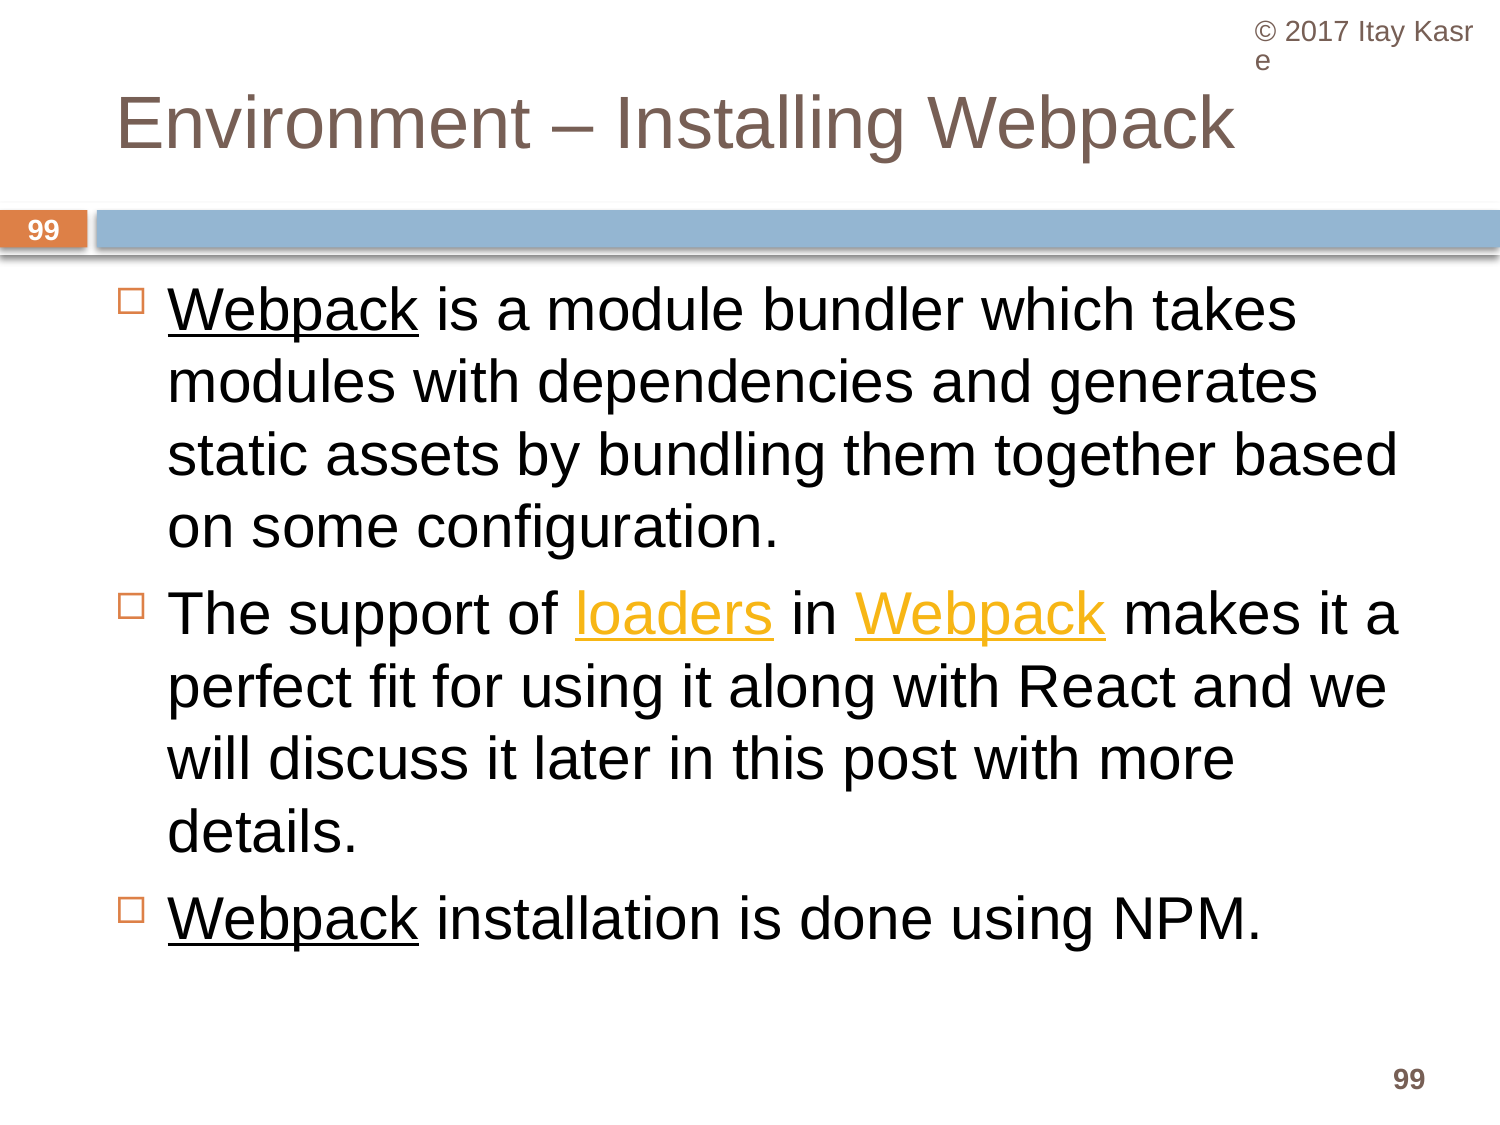

© 2017 Itay Kasre
# Environment – Installing Webpack
99
Webpack is a module bundler which takes modules with dependencies and generates static assets by bundling them together based on some configuration.
The support of loaders in Webpack makes it a perfect fit for using it along with React and we will discuss it later in this post with more details.
Webpack installation is done using NPM.